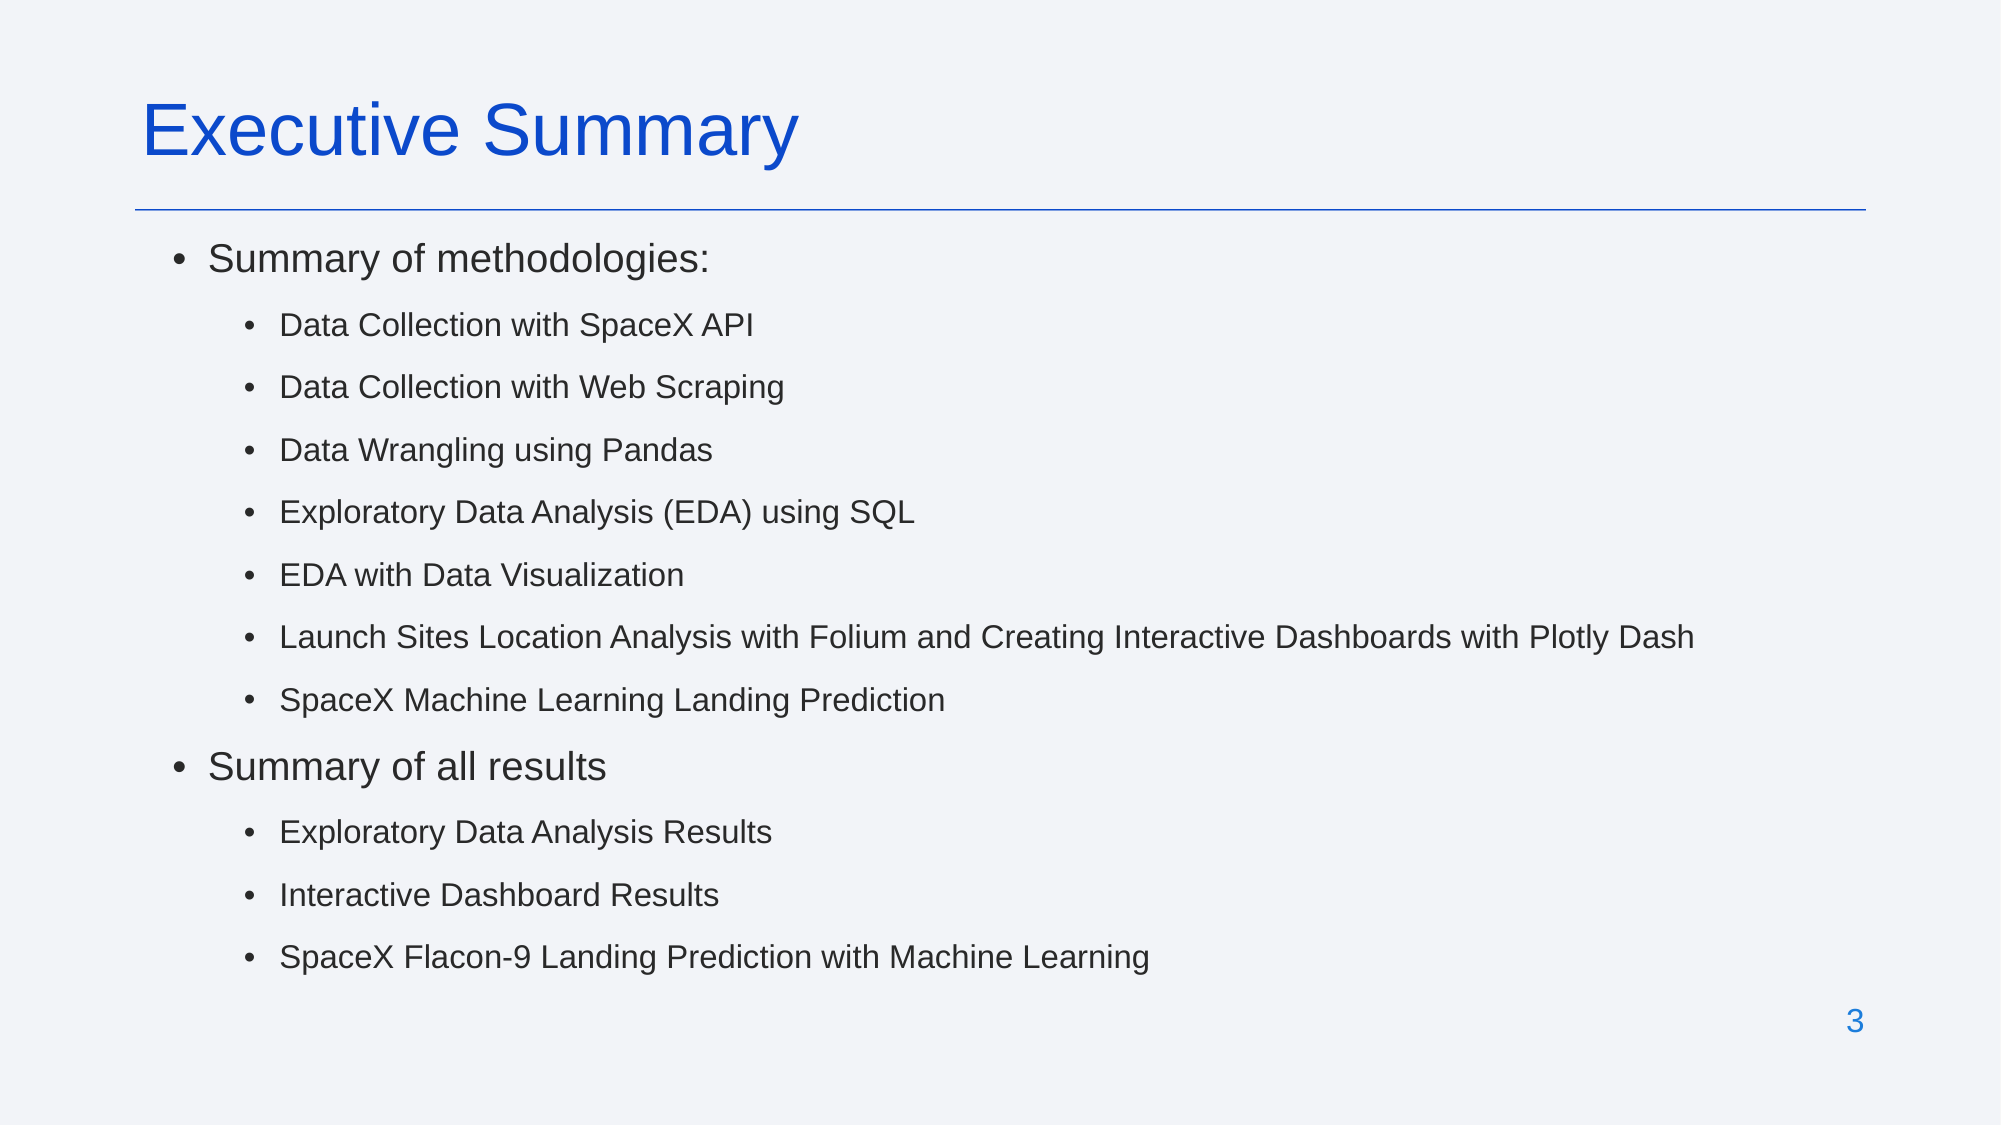

Executive Summary
Summary of methodologies:
Data Collection with SpaceX API
Data Collection with Web Scraping
Data Wrangling using Pandas
Exploratory Data Analysis (EDA) using SQL
EDA with Data Visualization
Launch Sites Location Analysis with Folium and Creating Interactive Dashboards with Plotly Dash
SpaceX Machine Learning Landing Prediction
Summary of all results
Exploratory Data Analysis Results
Interactive Dashboard Results
SpaceX Flacon-9 Landing Prediction with Machine Learning

3